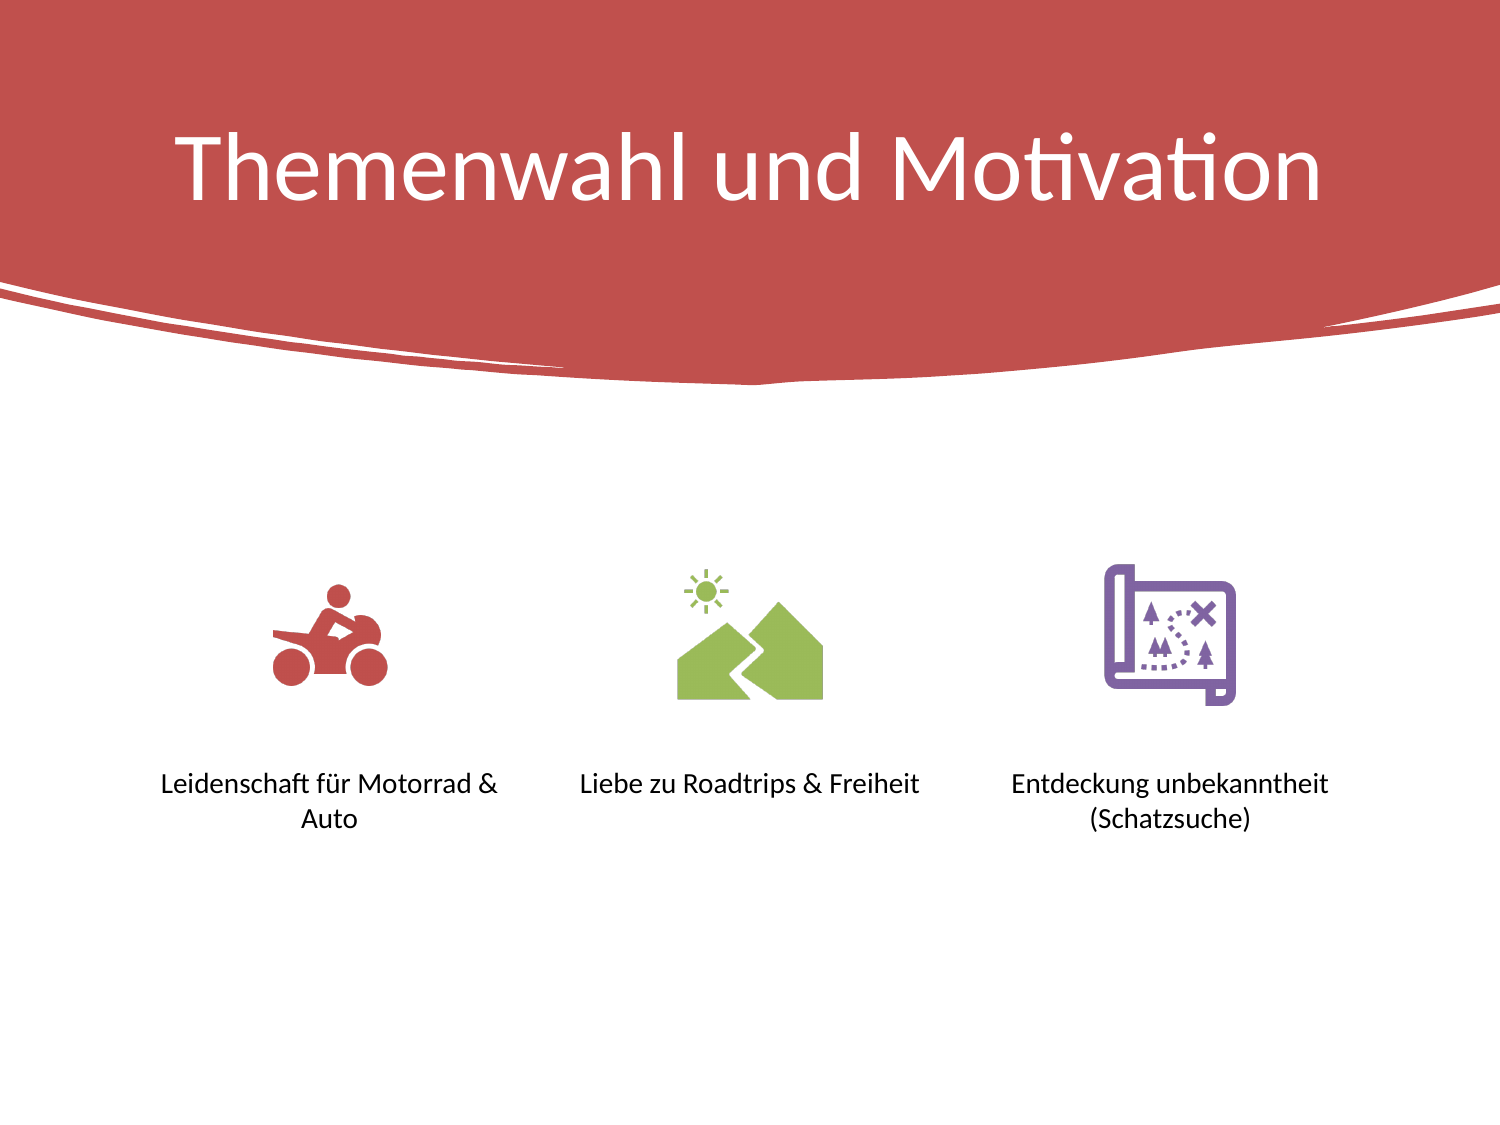

# Themenwahl und Motivation
Leidenschaft für Motorrad & Auto
Liebe zu Roadtrips & Freiheit
Entdeckung unbekanntheit (Schatzsuche)